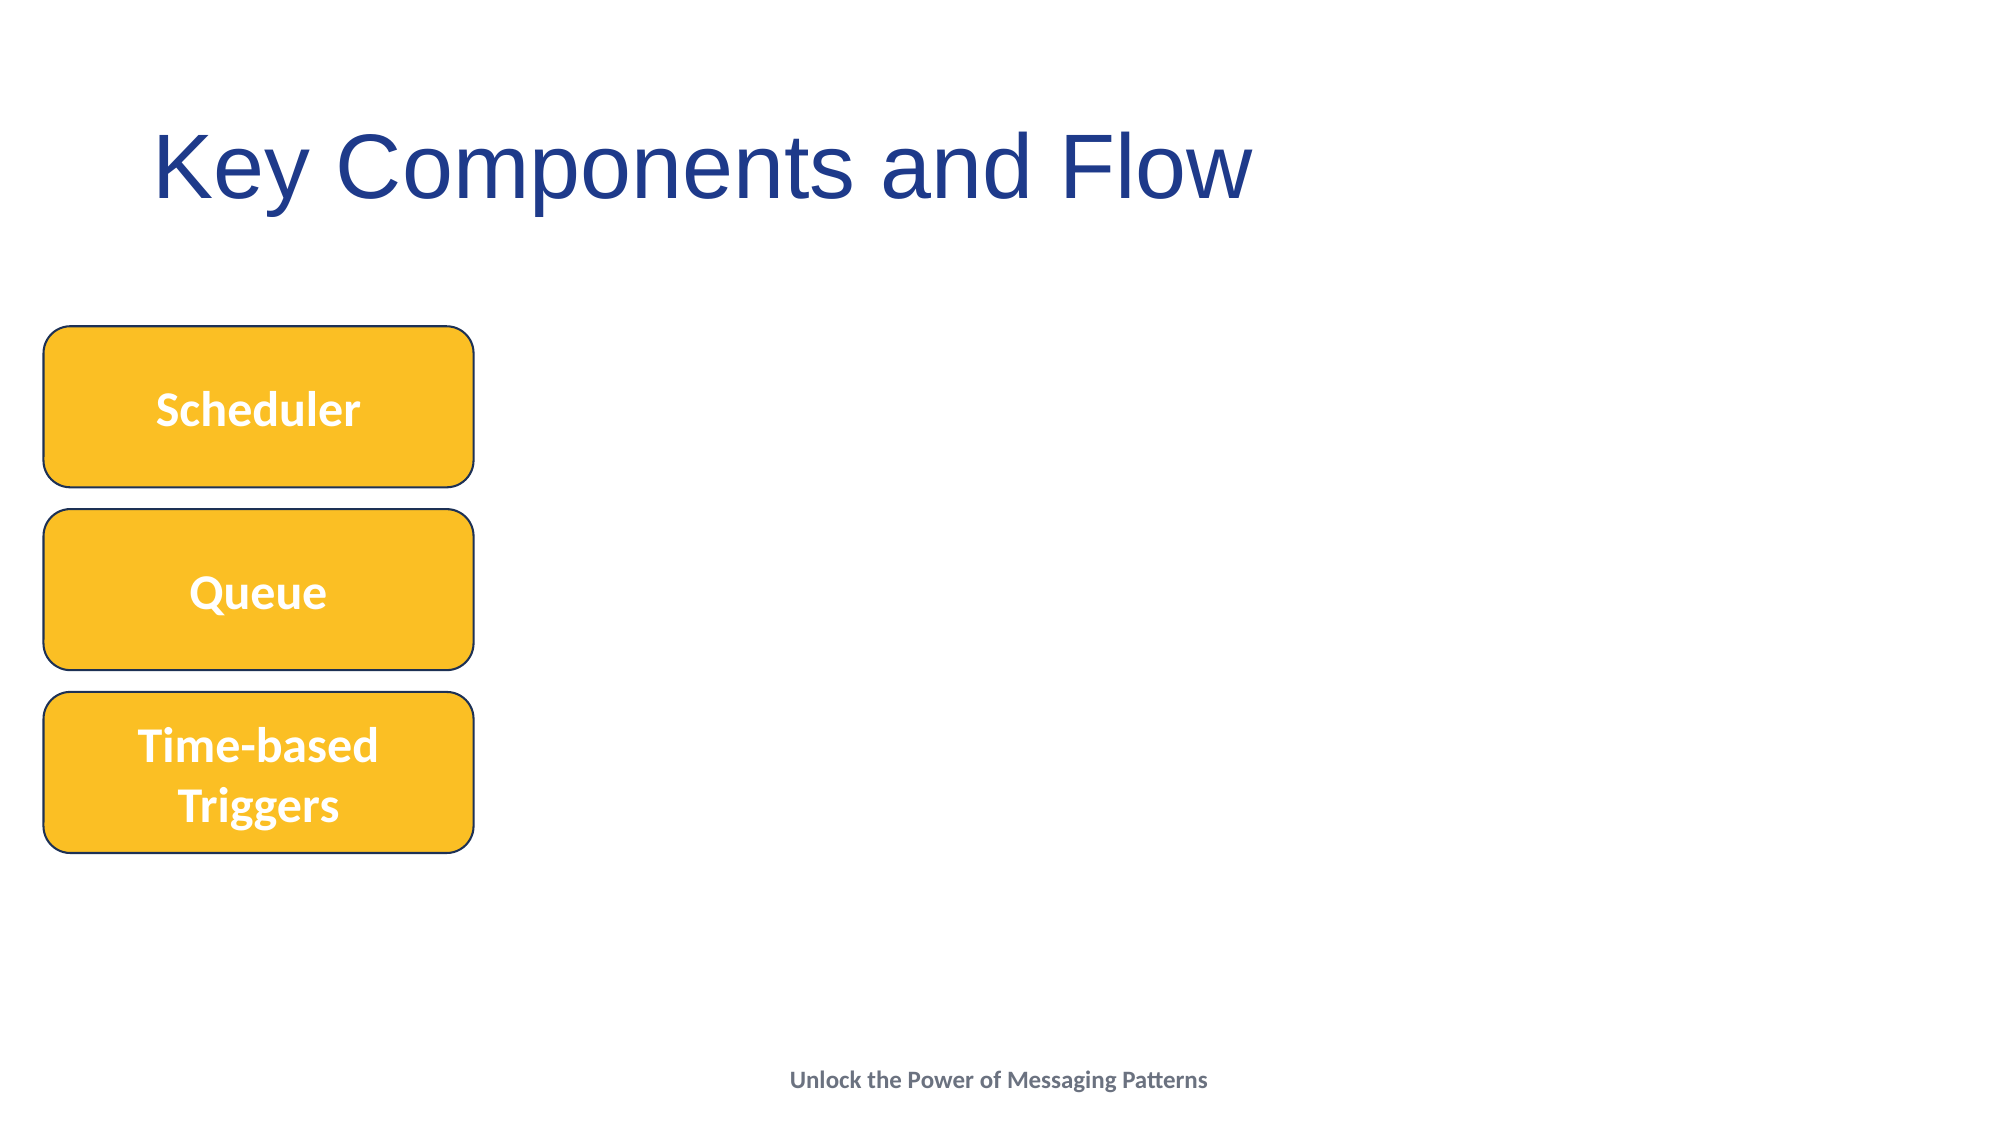

# Key Components and Flow
Scheduler
Queue
Time-based Triggers